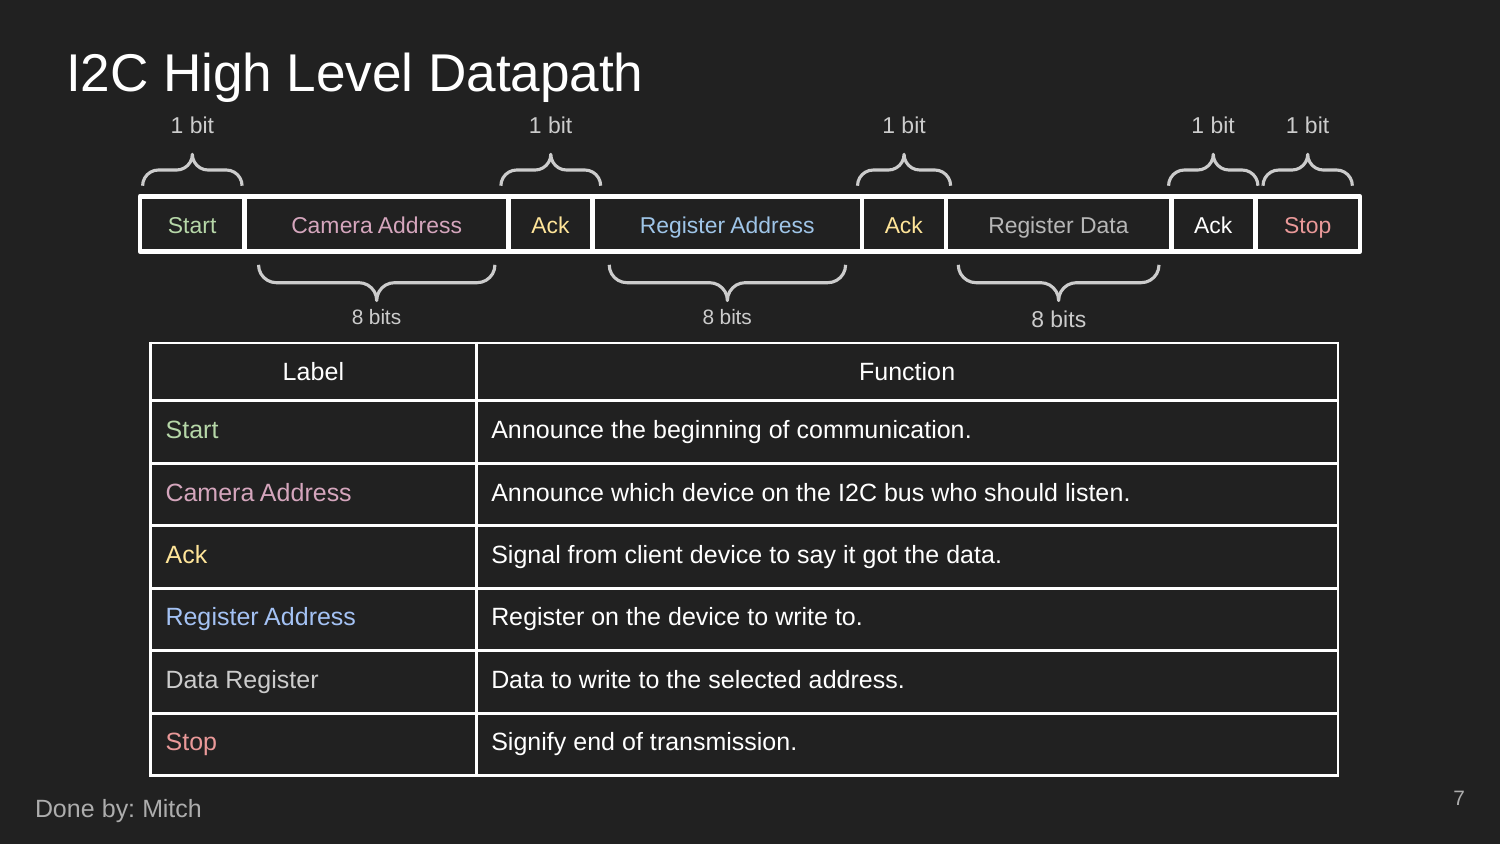

# I2C High Level Datapath
1 bit
1 bit
1 bit
1 bit
1 bit

Start
Camera Address
Ack
Register Address
Ack
Register Data
Ack
Stop

8 bits

8 bits

8 bits
| Label | Function |
| --- | --- |
| Start | Announce the beginning of communication. |
| Camera Address | Announce which device on the I2C bus who should listen. |
| Ack | Signal from client device to say it got the data. |
| Register Address | Register on the device to write to. |
| Data Register | Data to write to the selected address. |
| Stop | Signify end of transmission. |
7
Done by: Mitch